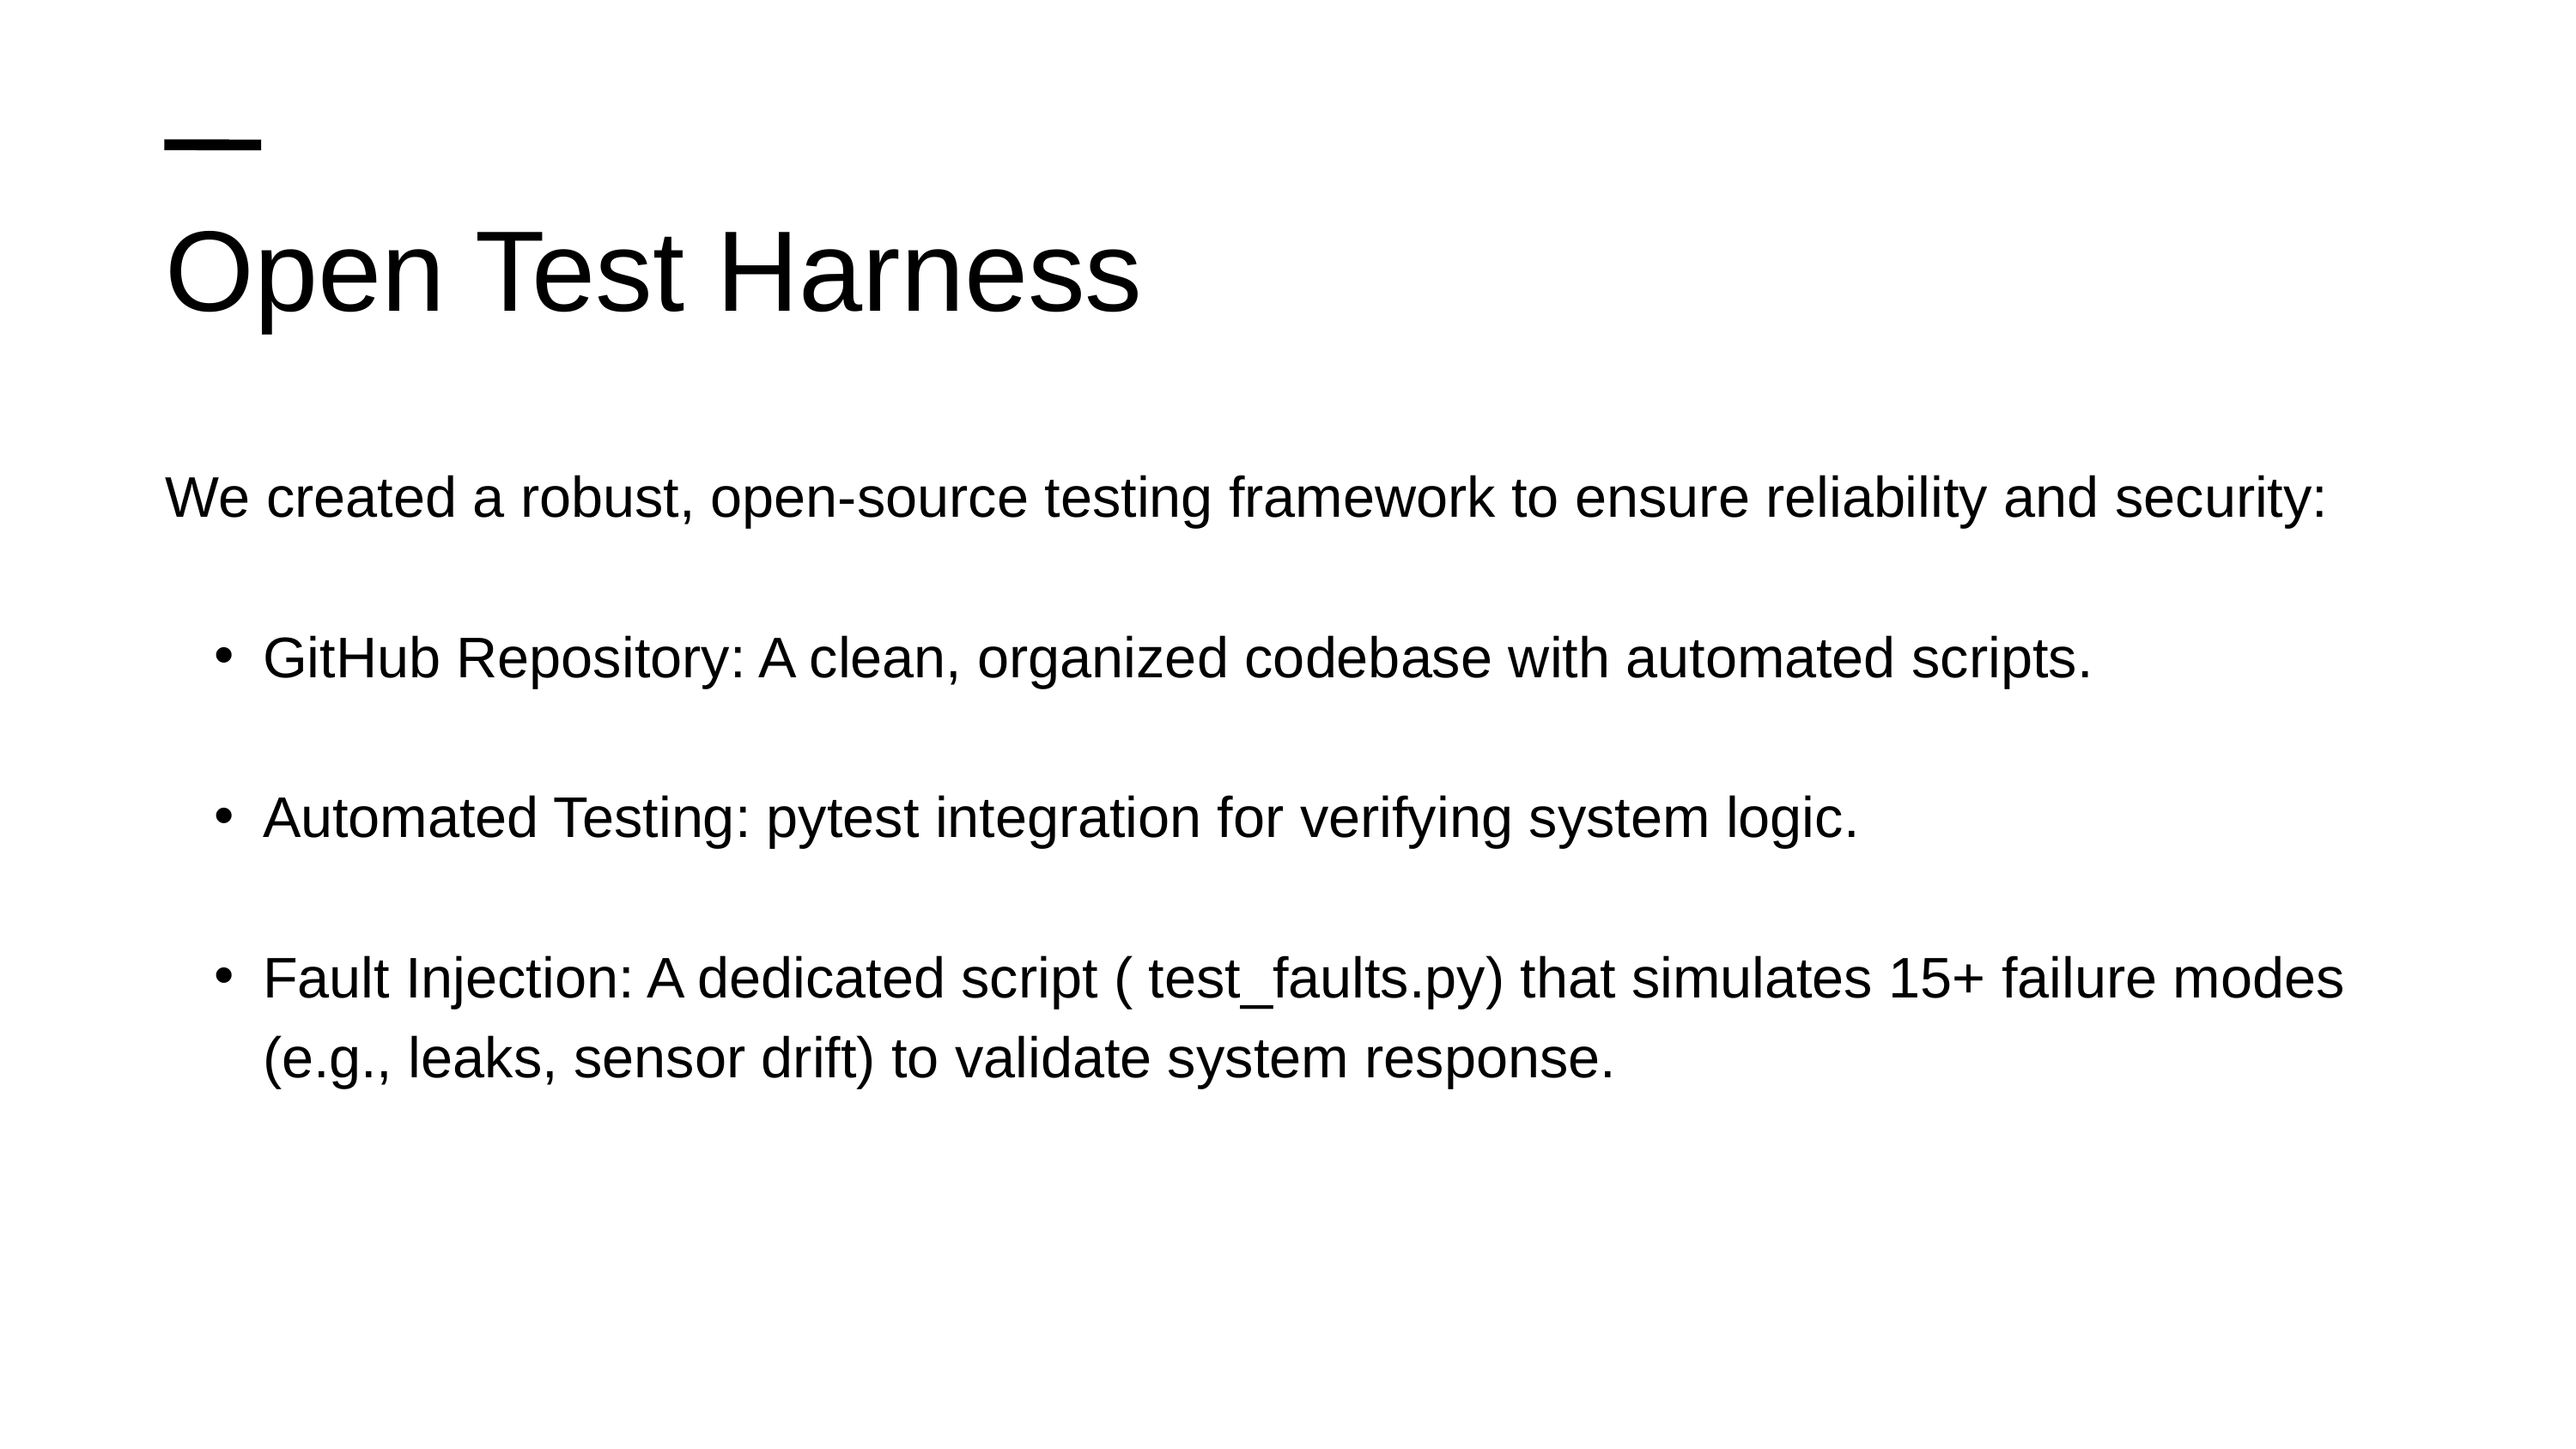

Open Test Harness
We created a robust, open-source testing framework to ensure reliability and security:

GitHub Repository: A clean, organized codebase with automated scripts.

Automated Testing: pytest integration for verifying system logic.

Fault Injection: A dedicated script ( test_faults.py) that simulates 15+ failure modes (e.g., leaks, sensor drift) to validate system response.